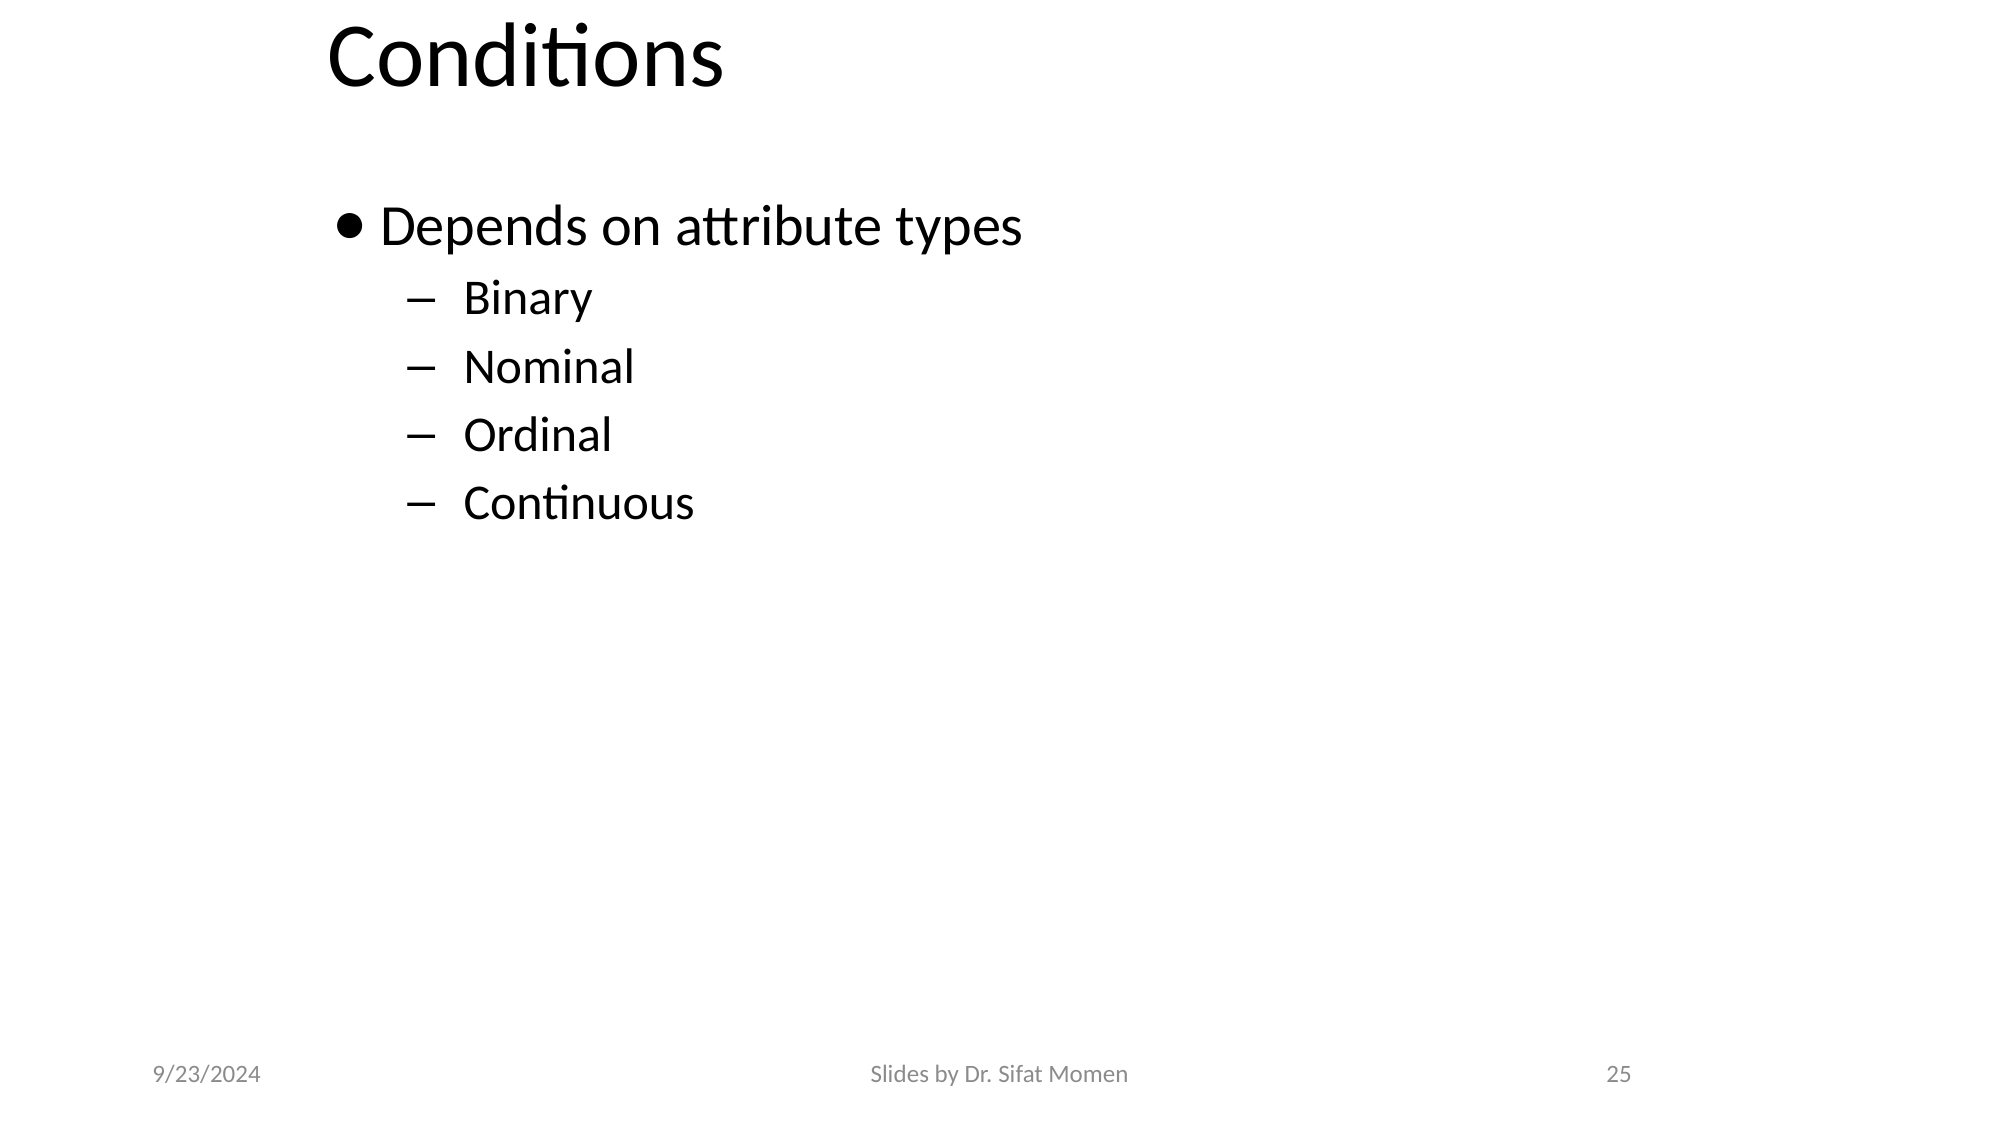

# Methods for Expressing Test Conditions
Depends on attribute types
Binary
Nominal
Ordinal
Continuous

9/23/2024
Slides by Dr. Sifat Momen
25